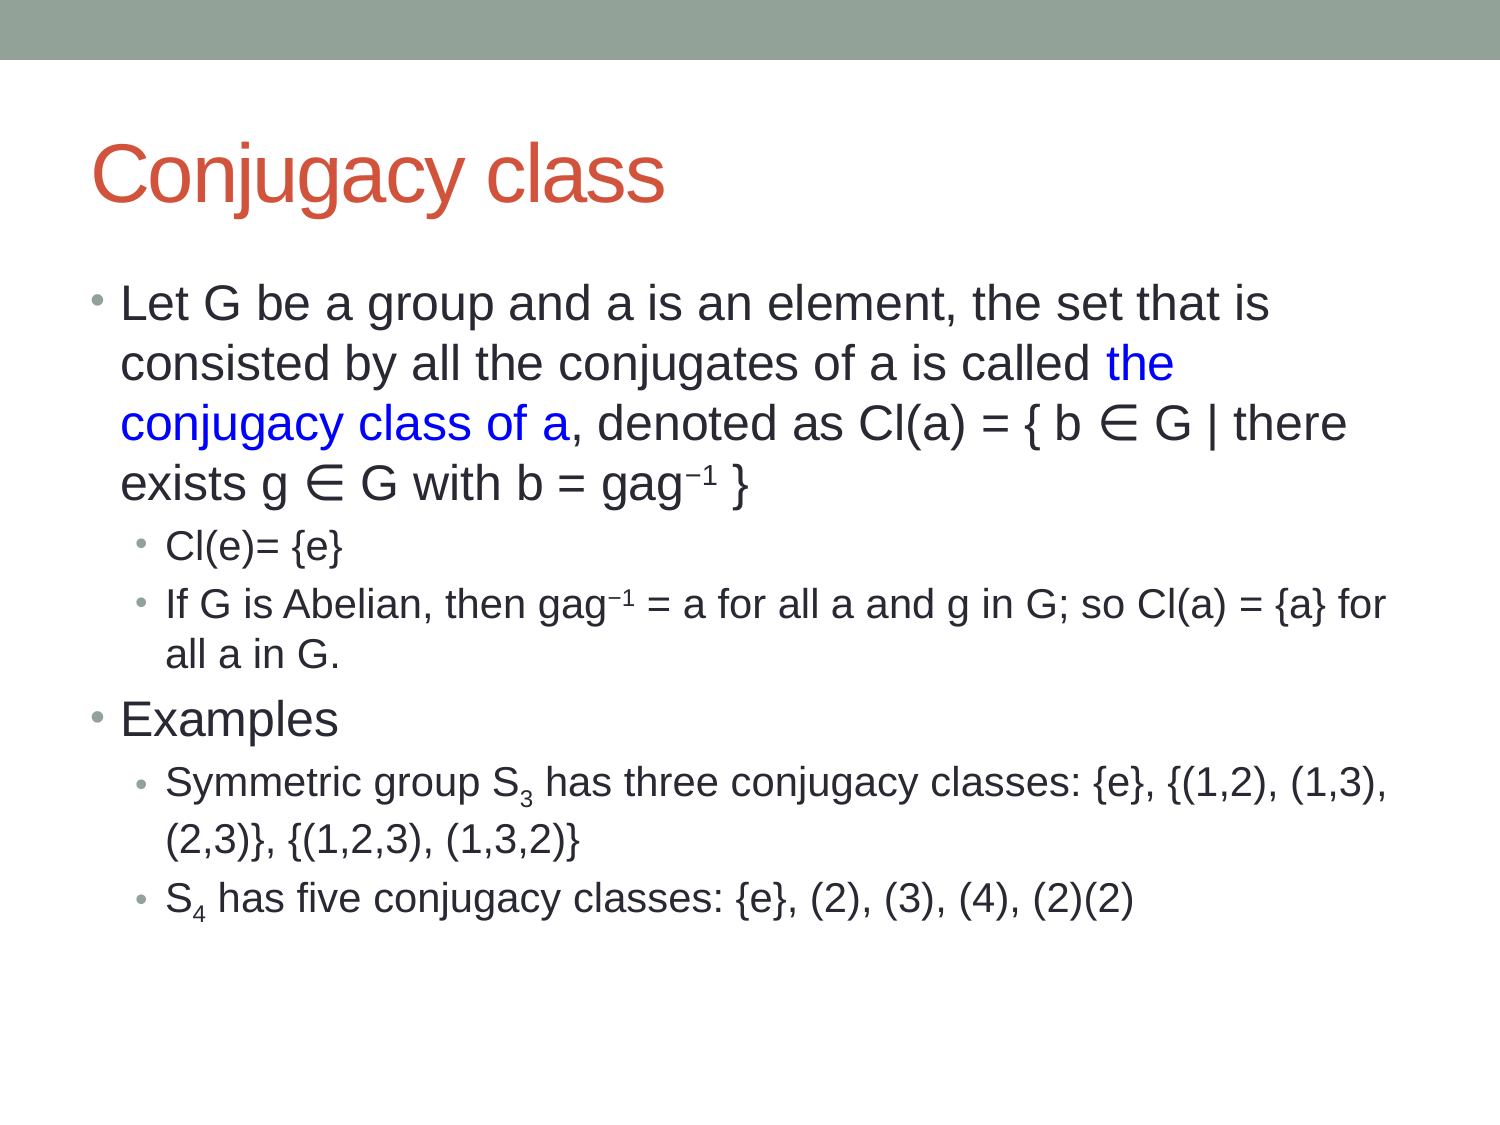

# Conjugacy class
Let G be a group and a is an element, the set that is consisted by all the conjugates of a is called the conjugacy class of a, denoted as Cl(a) = { b ∈ G | there exists g ∈ G with b = gag−1 }
Cl(e)= {e}
If G is Abelian, then gag−1 = a for all a and g in G; so Cl(a) = {a} for all a in G.
Examples
Symmetric group S3 has three conjugacy classes: {e}, {(1,2), (1,3), (2,3)}, {(1,2,3), (1,3,2)}
S4 has five conjugacy classes: {e}, (2), (3), (4), (2)(2)